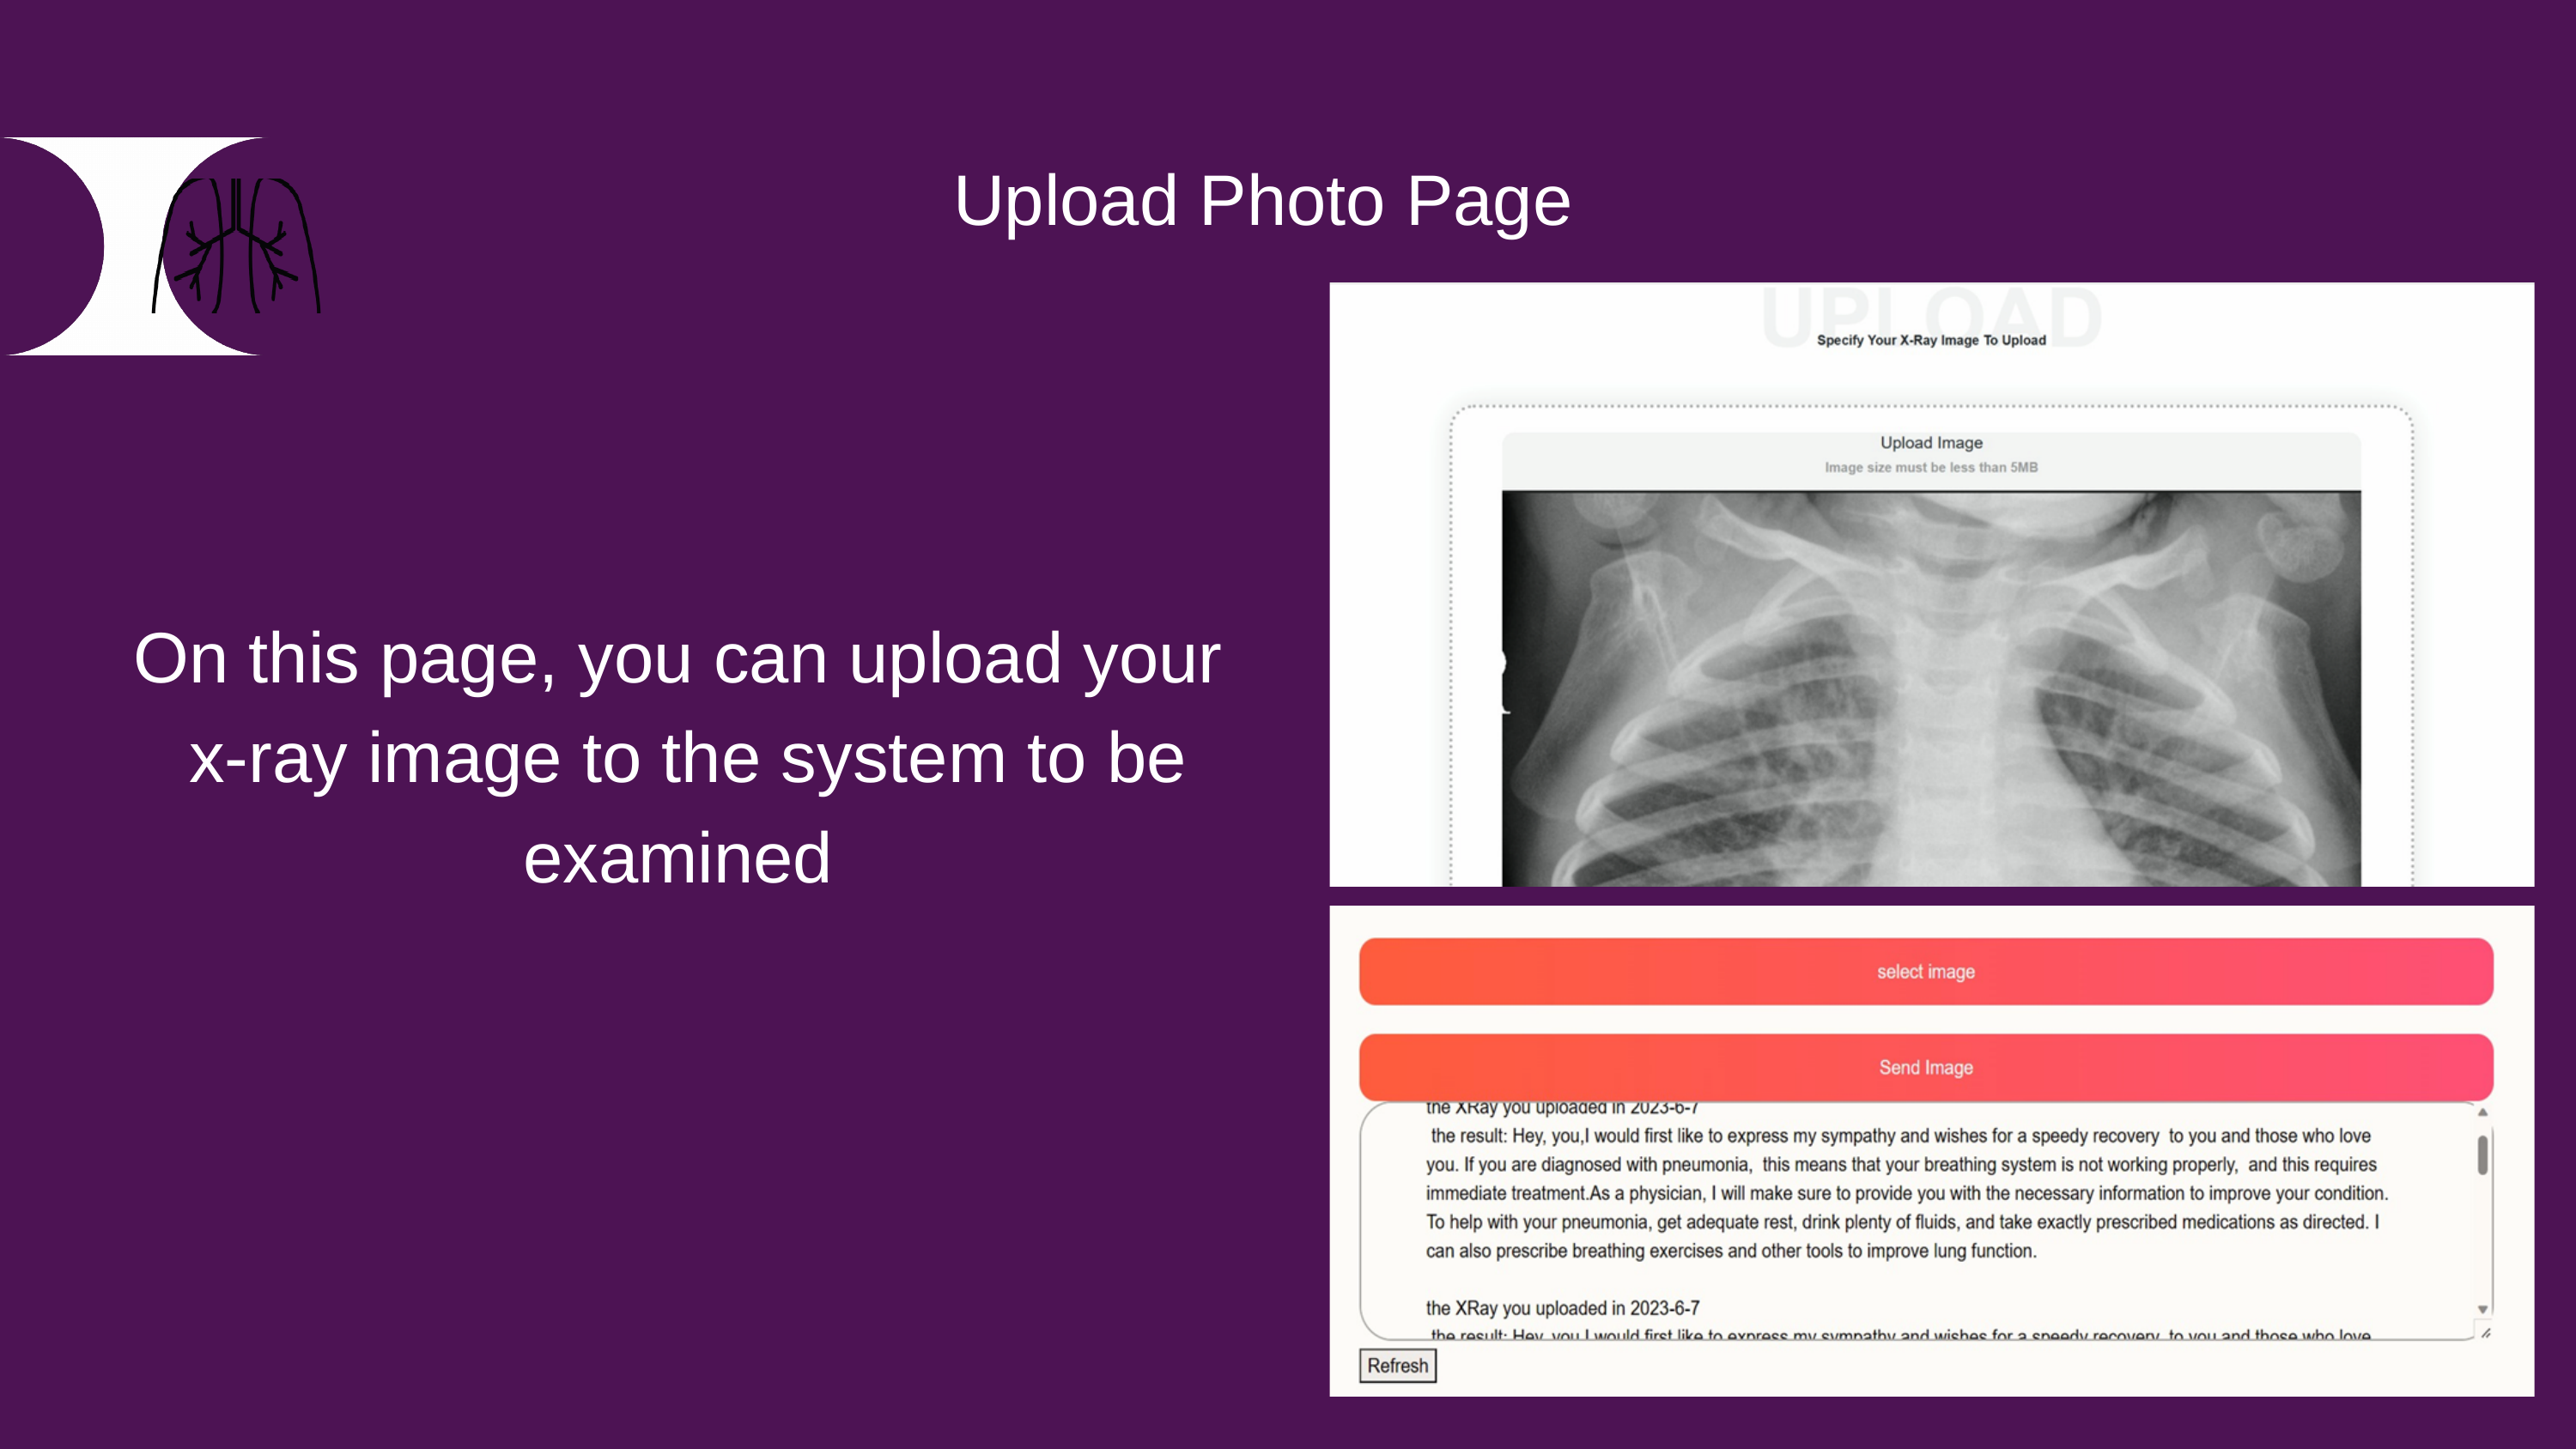

Upload Photo Page

On this page, you can upload your
 x-ray image to the system to be examined